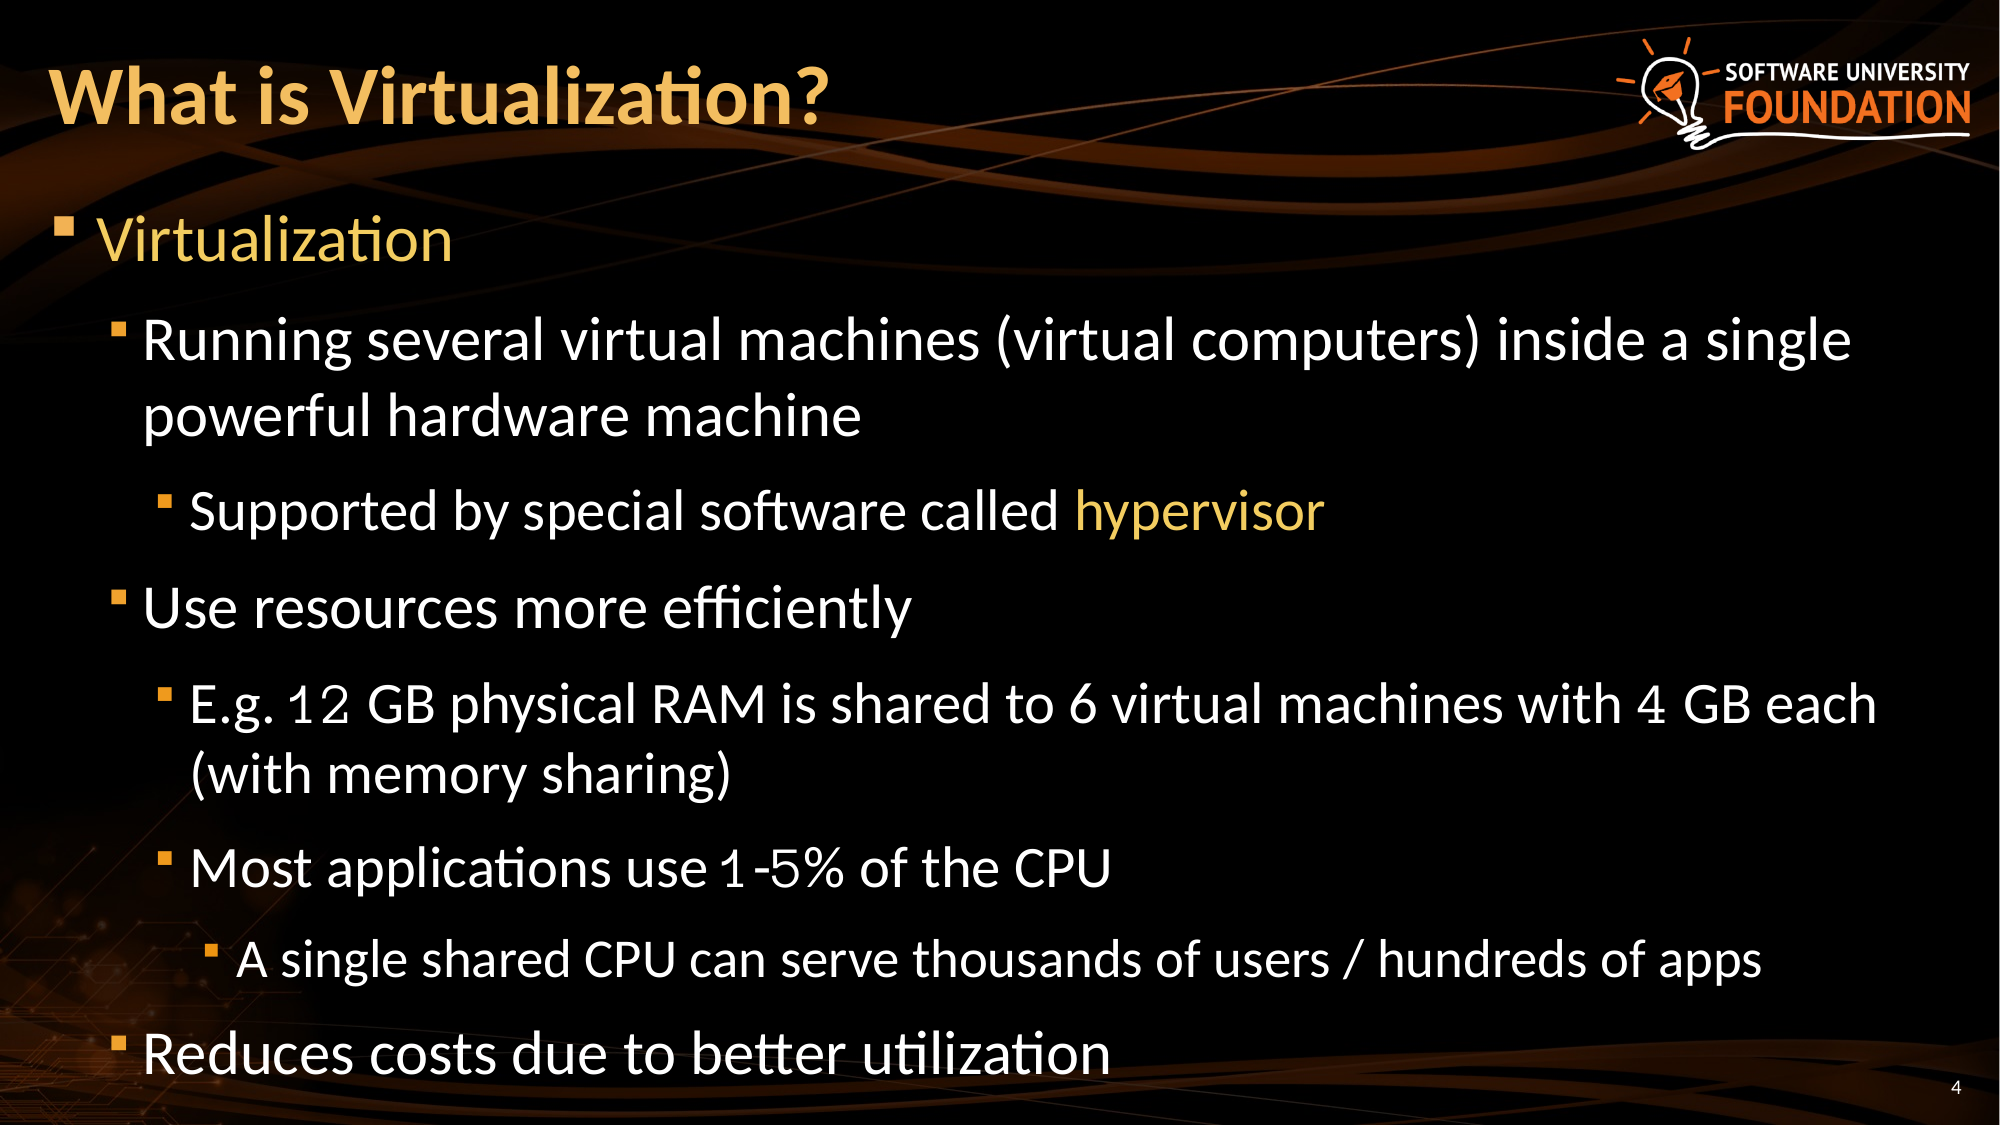

# What is Virtualization?
Virtualization
Running several virtual machines (virtual computers) inside a single powerful hardware machine
Supported by special software called hypervisor
Use resources more efficiently
E.g. 12 GB physical RAM is shared to 6 virtual machines with 4 GB each (with memory sharing)
Most applications use 1-5% of the CPU
A single shared CPU can serve thousands of users / hundreds of apps
Reduces costs due to better utilization
4